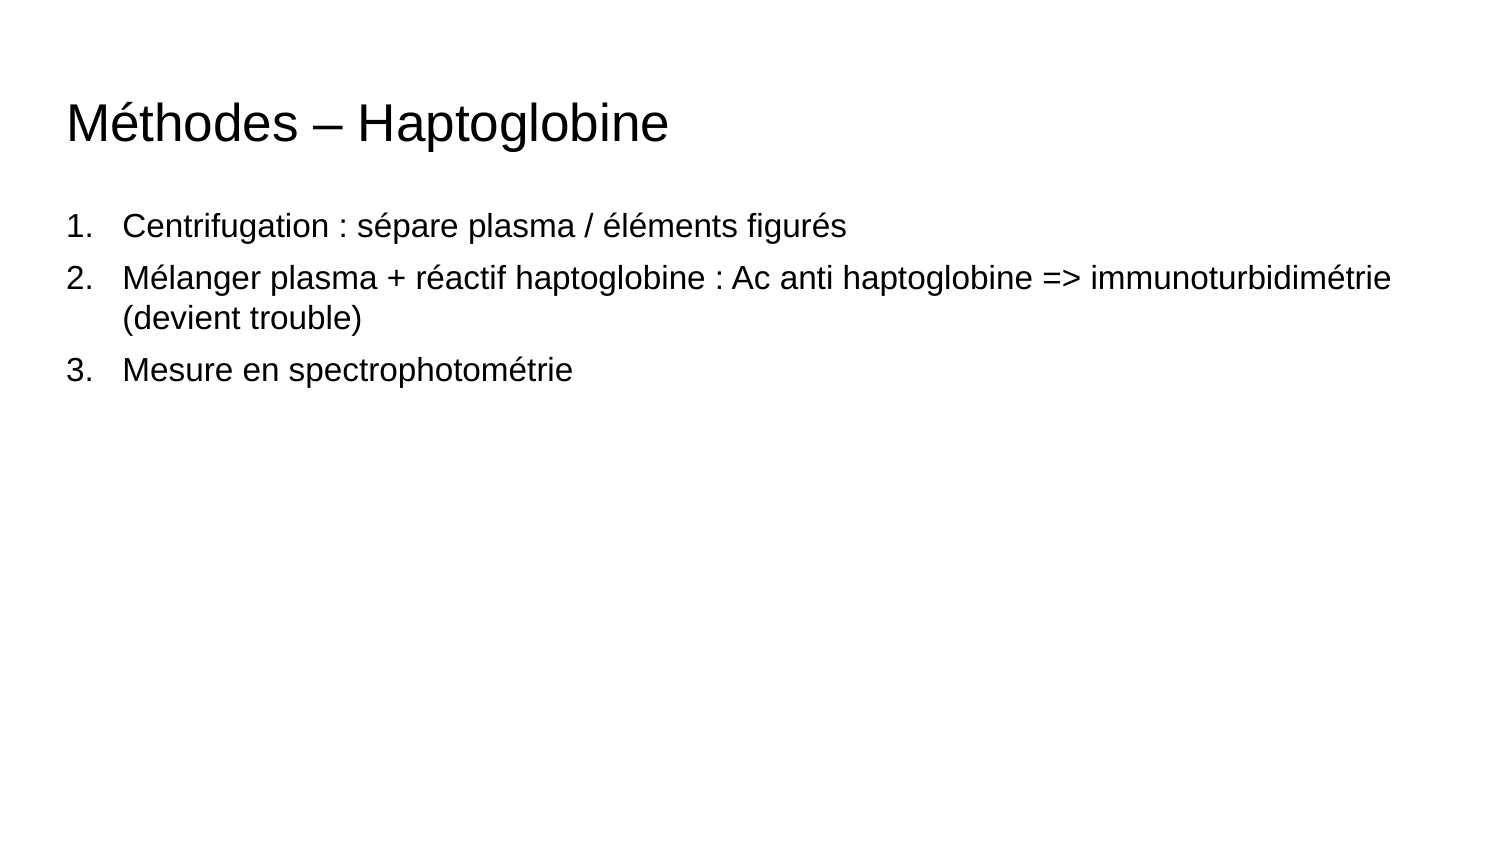

# Méthodes – Haptoglobine
Centrifugation : sépare plasma / éléments figurés
Mélanger plasma + réactif haptoglobine : Ac anti haptoglobine => immunoturbidimétrie (devient trouble)
Mesure en spectrophotométrie